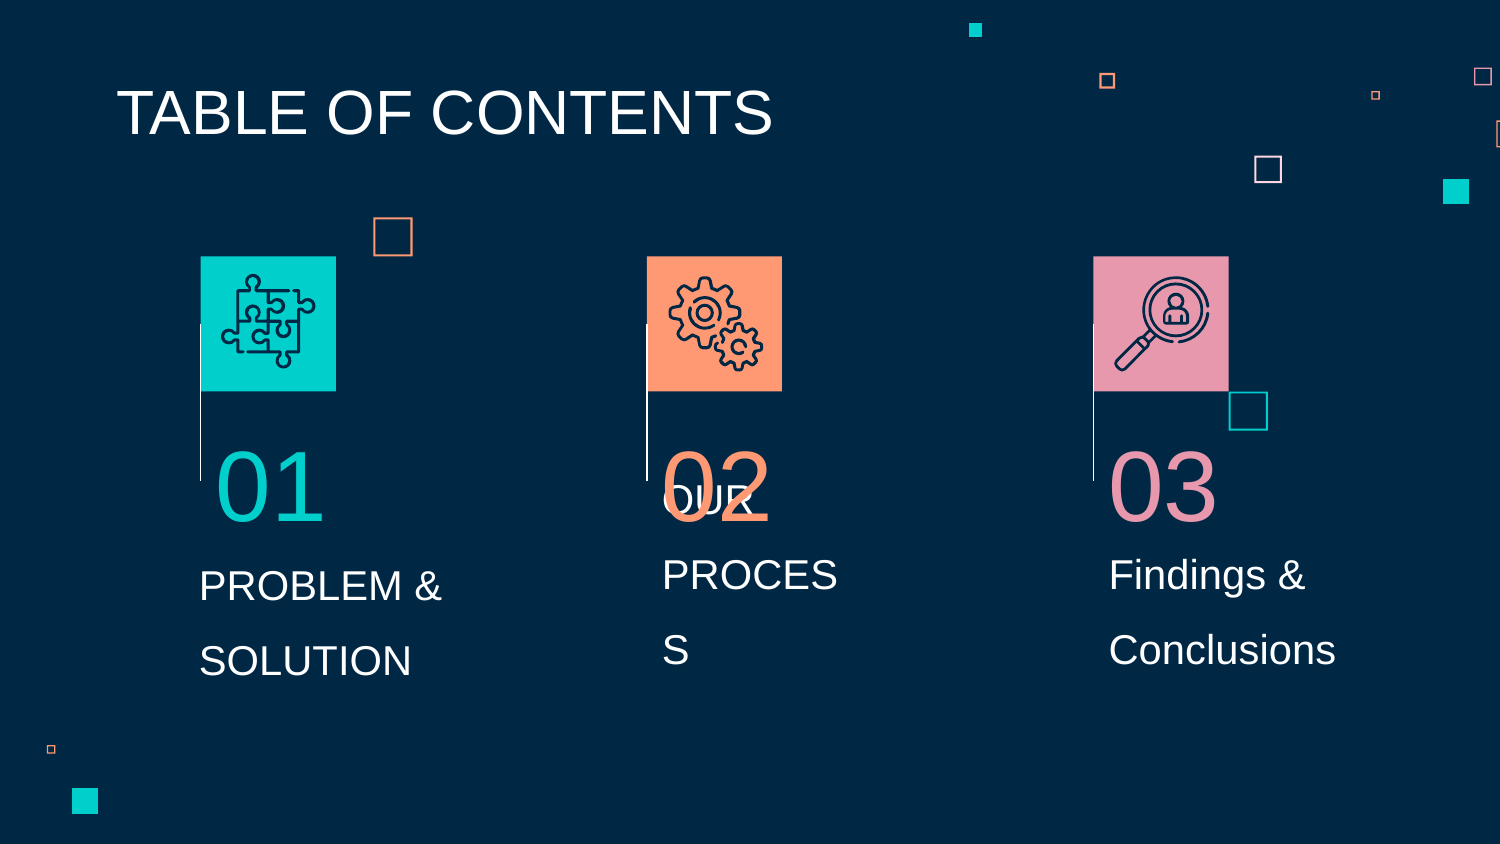

TABLE OF CONTENTS

01
02
03
OUR PROCESS
Findings & Conclusions
# PROBLEM & SOLUTION